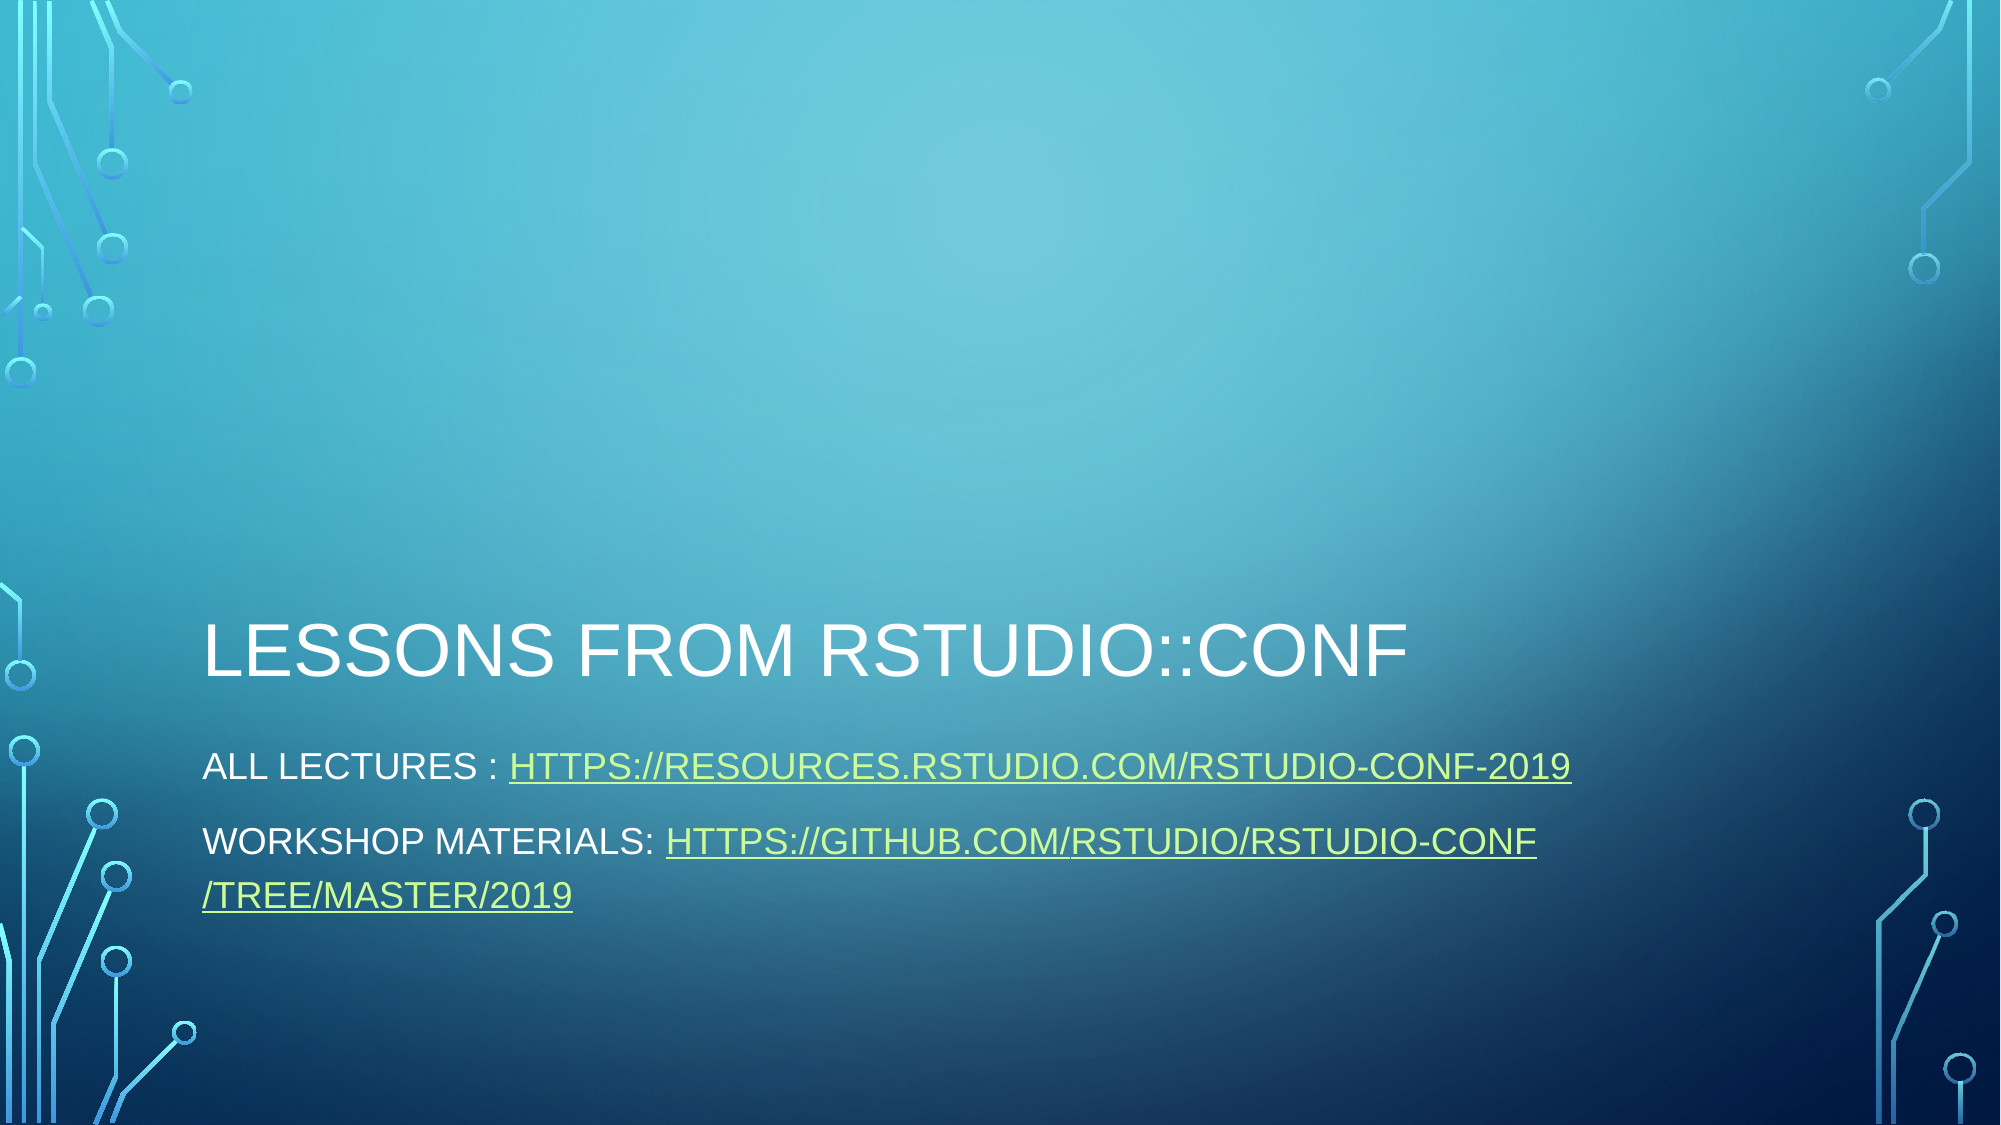

# Lessons from Rstudio::Conf
All lectures : https://resources.rstudio.com/rstudio-conf-2019
Workshop materials: https://github.com/rstudio/rstudio-conf/tree/master/2019